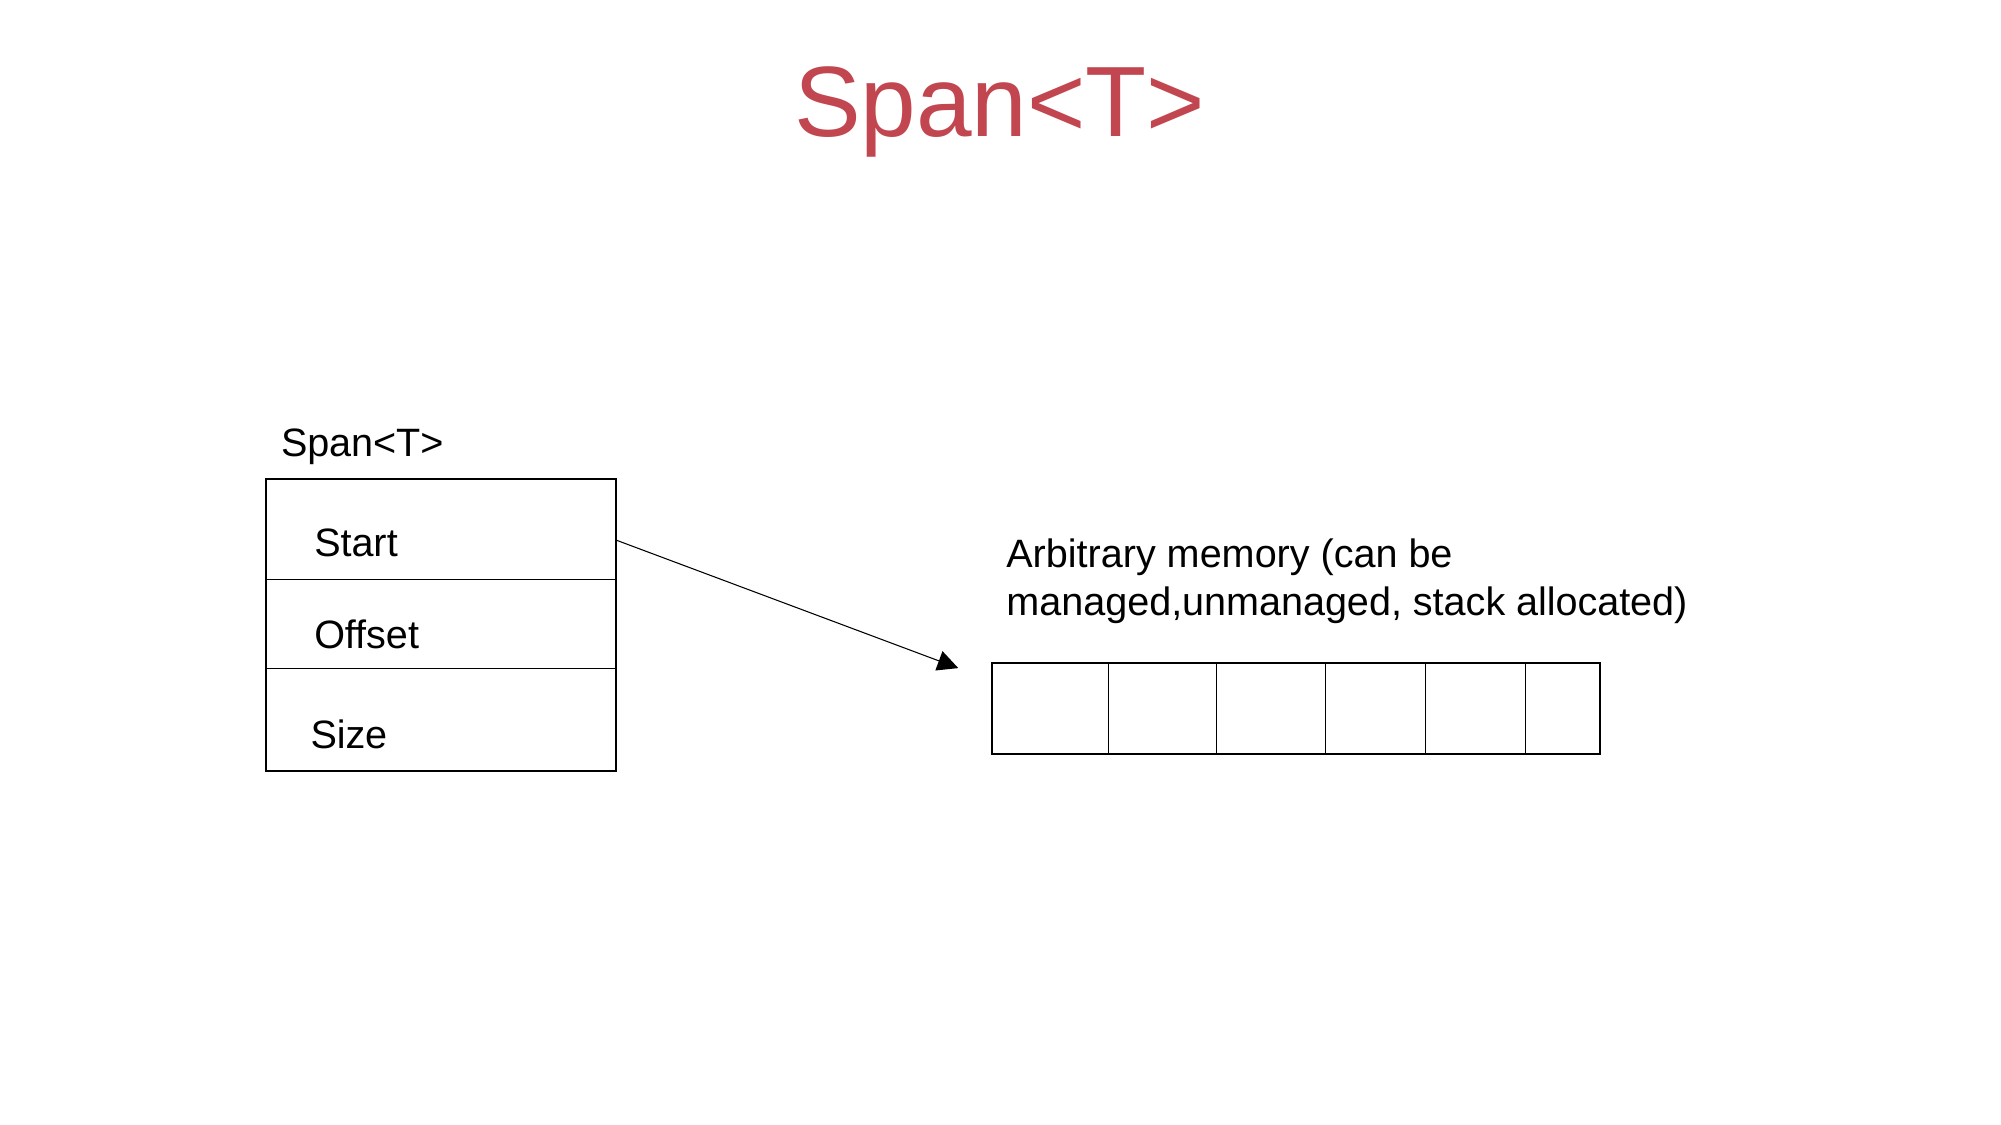

# Span<T>
Span<T>

Start
Arbitrary memory (can be managed,unmanaged, stack allocated)
Offset

Size